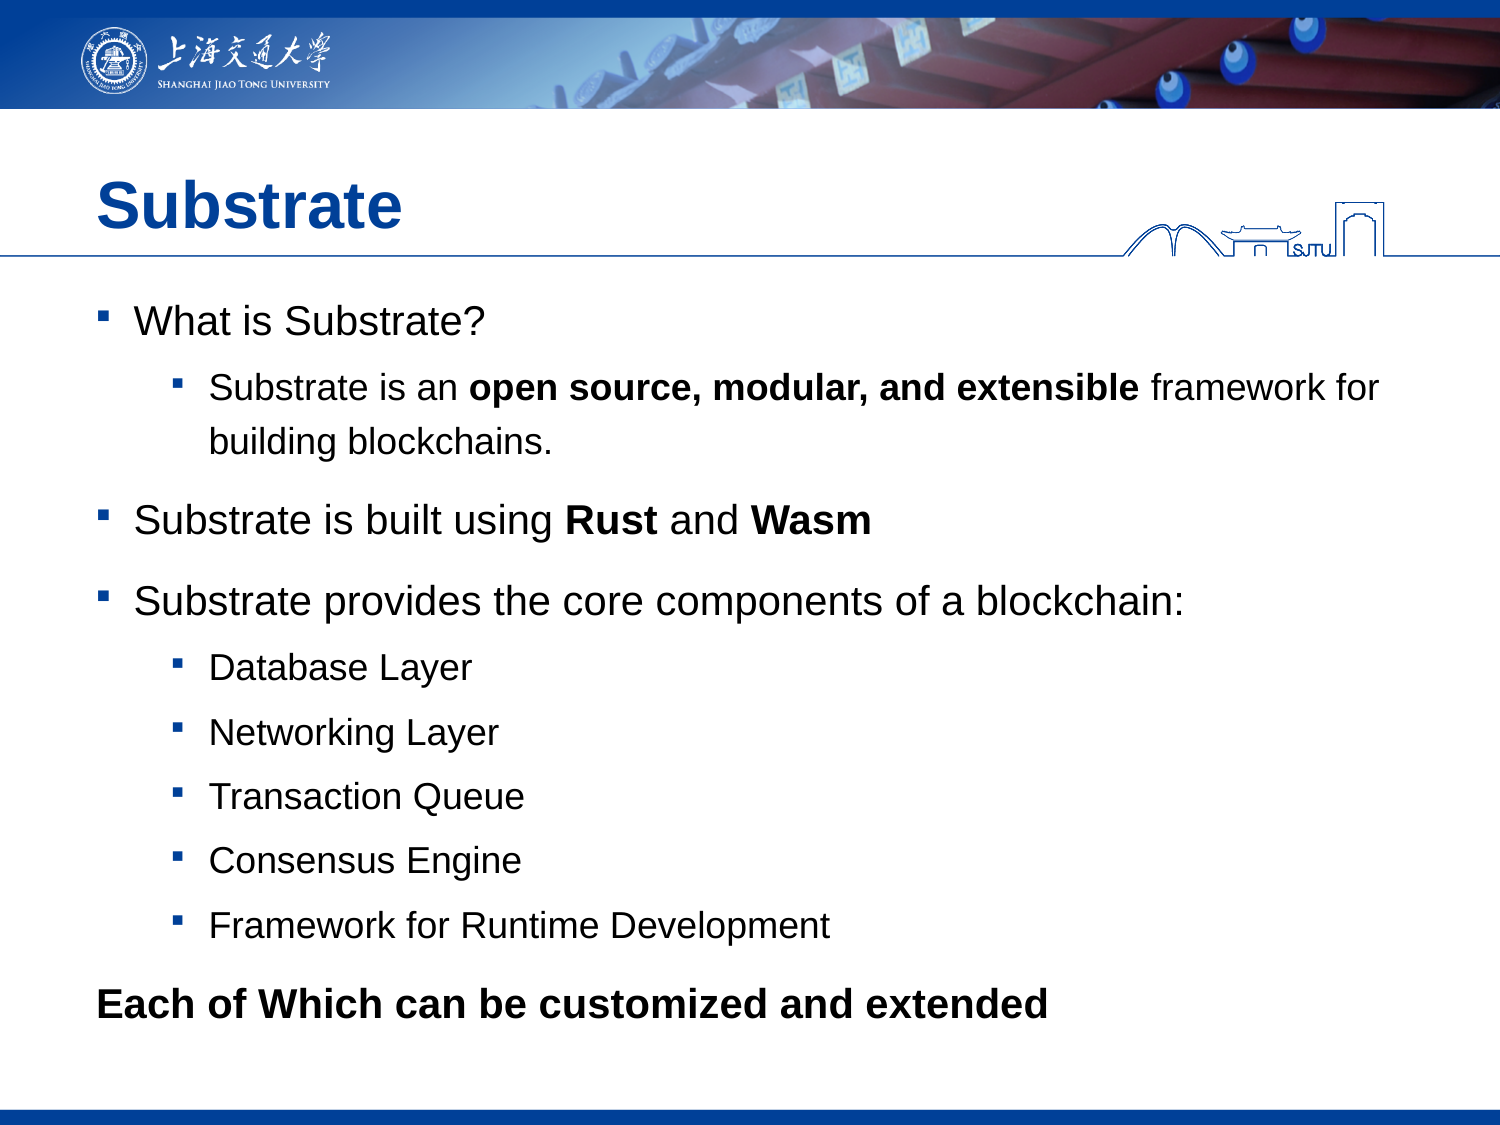

# Substrate
What is Substrate?
Substrate is an open source, modular, and extensible framework for building blockchains.
Substrate is built using Rust and Wasm
Substrate provides the core components of a blockchain:
Database Layer
Networking Layer
Transaction Queue
Consensus Engine
Framework for Runtime Development
Each of Which can be customized and extended